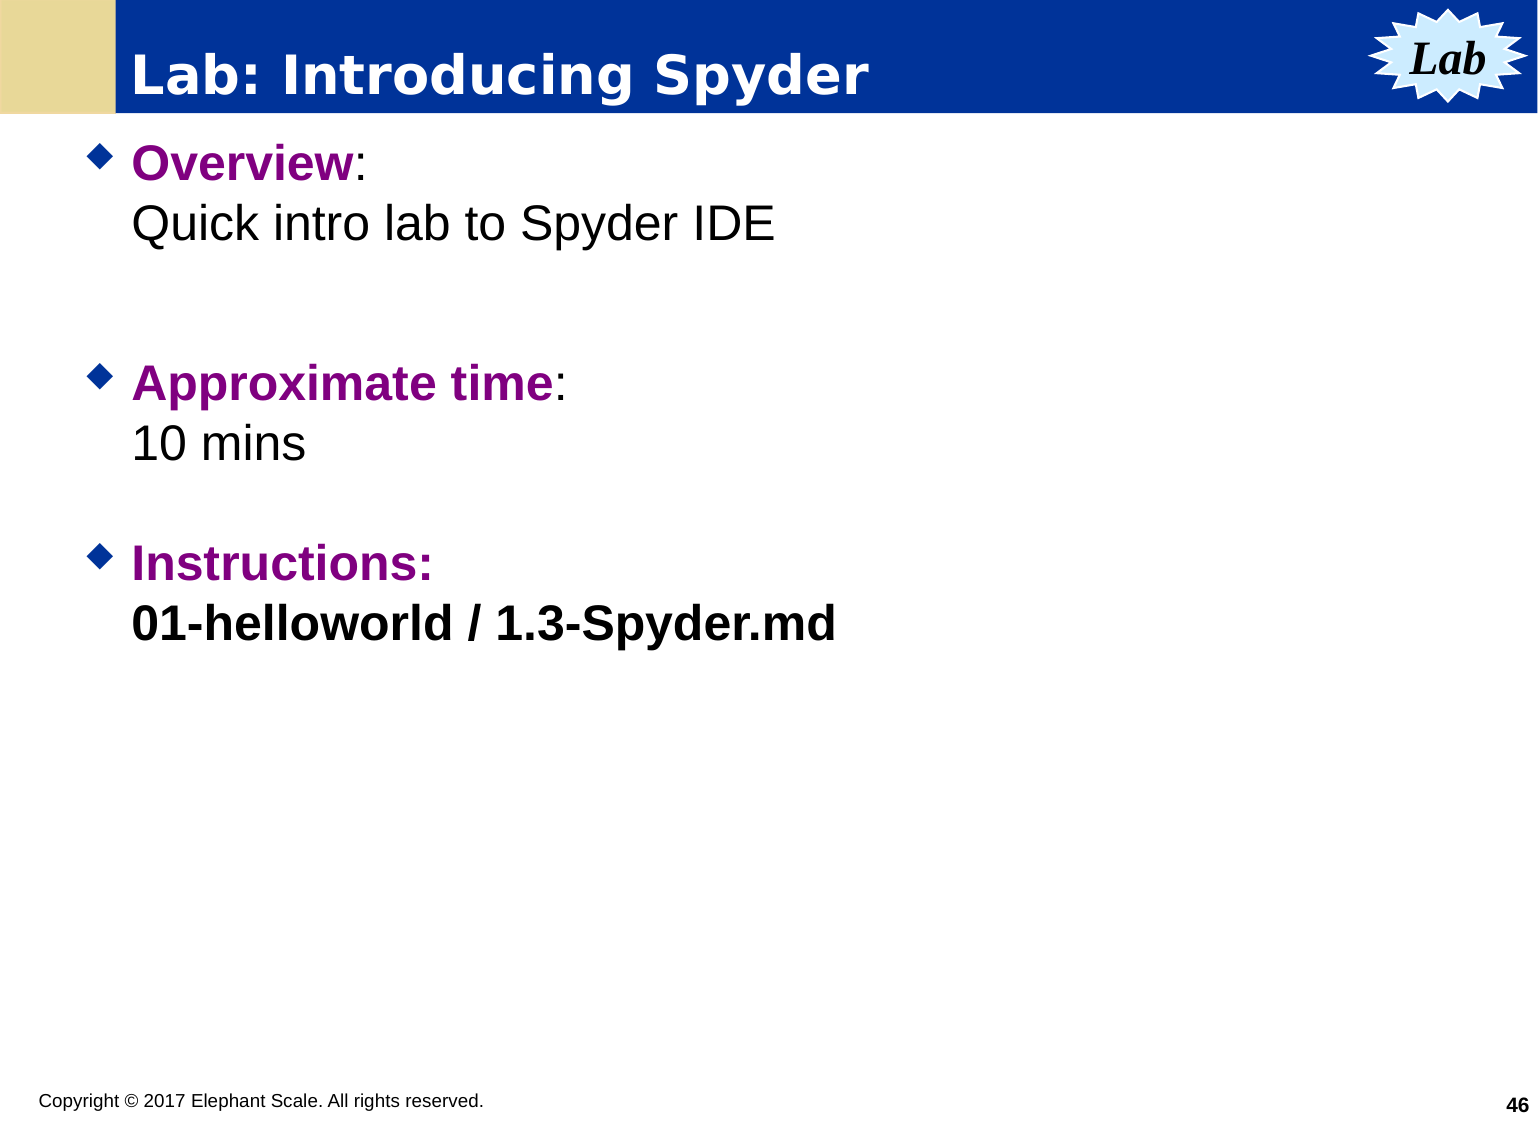

# Lab: Introducing Spyder
Lab
Overview:
Quick intro lab to Spyder IDE

Approximate time:
10 mins

Instructions:
01-helloworld / 1.3-Spyder.md

46
Copyright © 2017 Elephant Scale. All rights reserved.